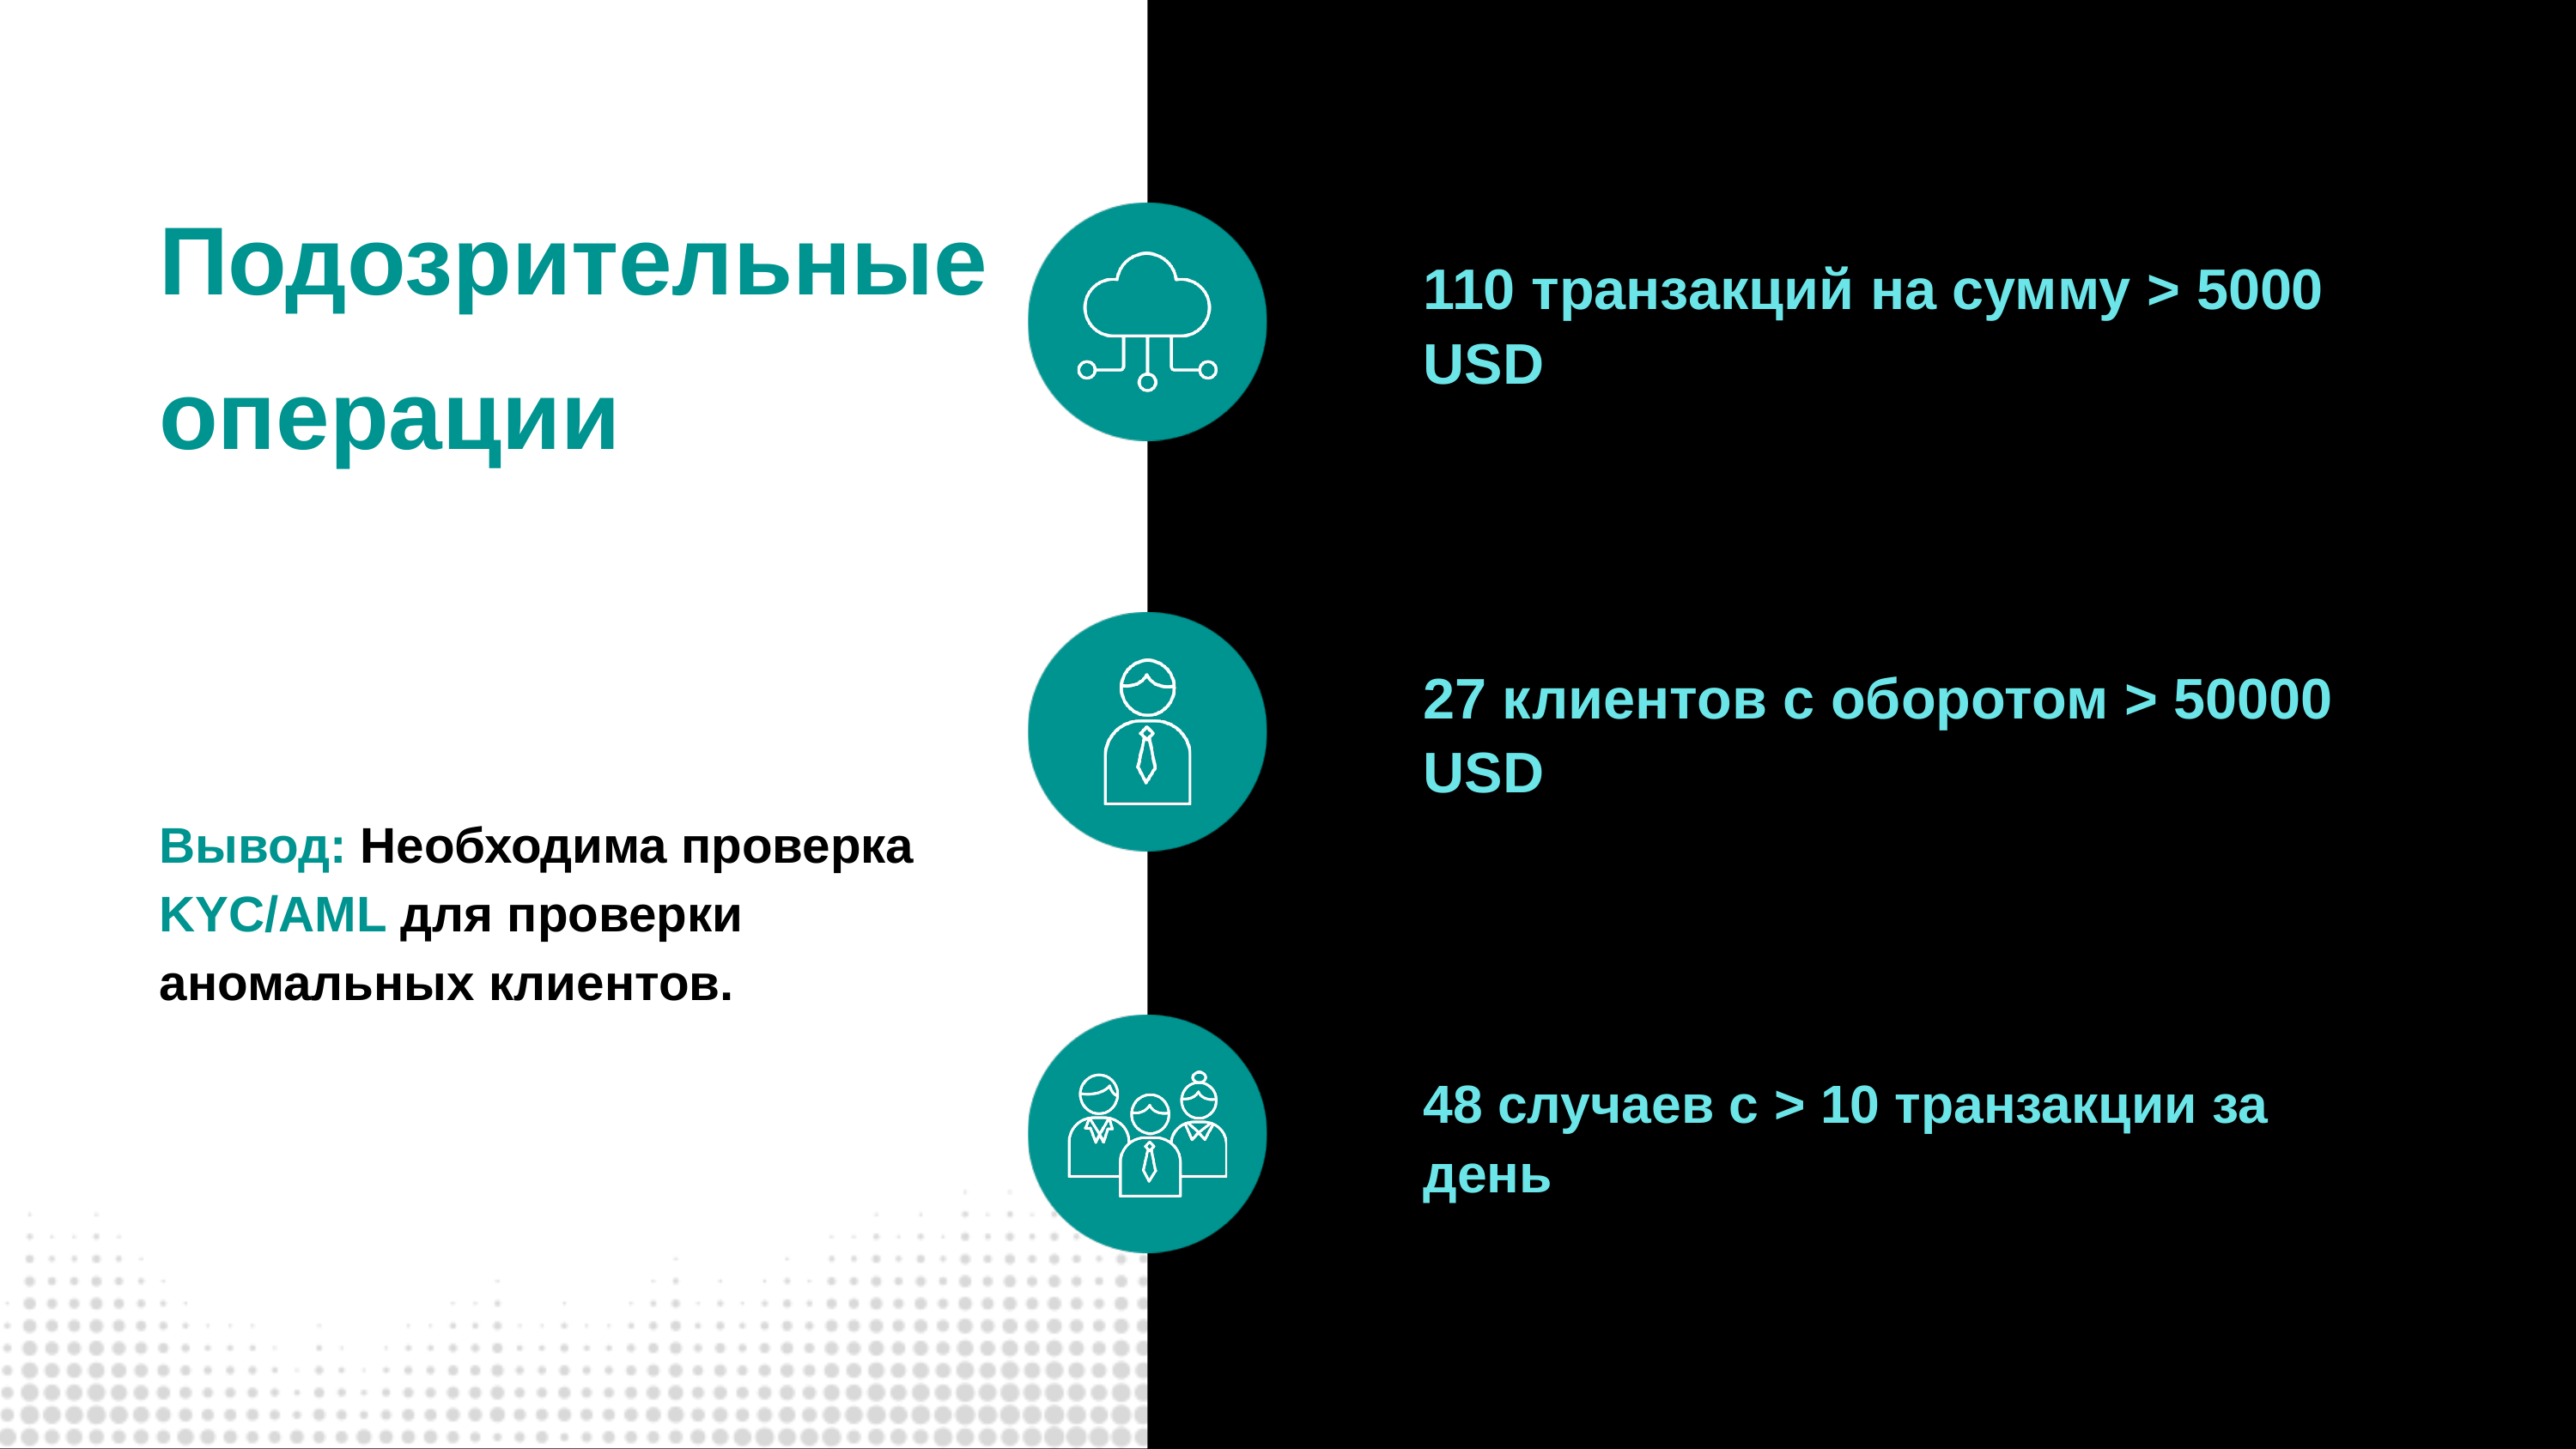

Подозрительные операции

110 транзакций на сумму > 5000 USD

27 клиентов с оборотом > 50000 USD

Вывод: Необходима проверка KYC/AML для проверки аномальных клиентов.

48 случаев с > 10 транзакции за день